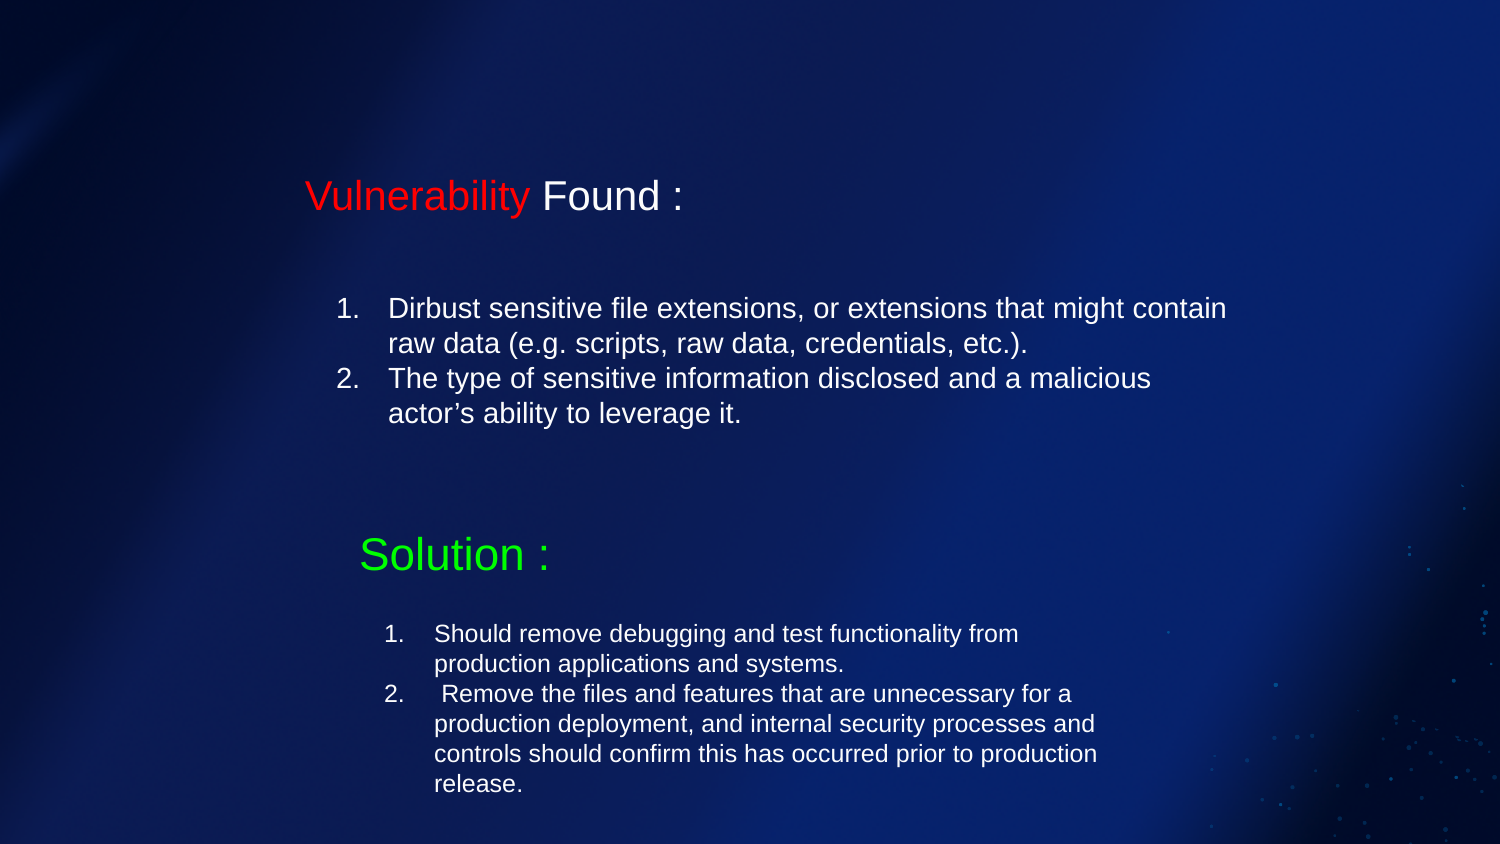

Vulnerability Found :

Dirbust sensitive file extensions, or extensions that might contain raw data (e.g. scripts, raw data, credentials, etc.).
The type of sensitive information disclosed and a malicious actor’s ability to leverage it.
Solution :

Should remove debugging and test functionality from production applications and systems.
 Remove the files and features that are unnecessary for a production deployment, and internal security processes and controls should confirm this has occurred prior to production release.